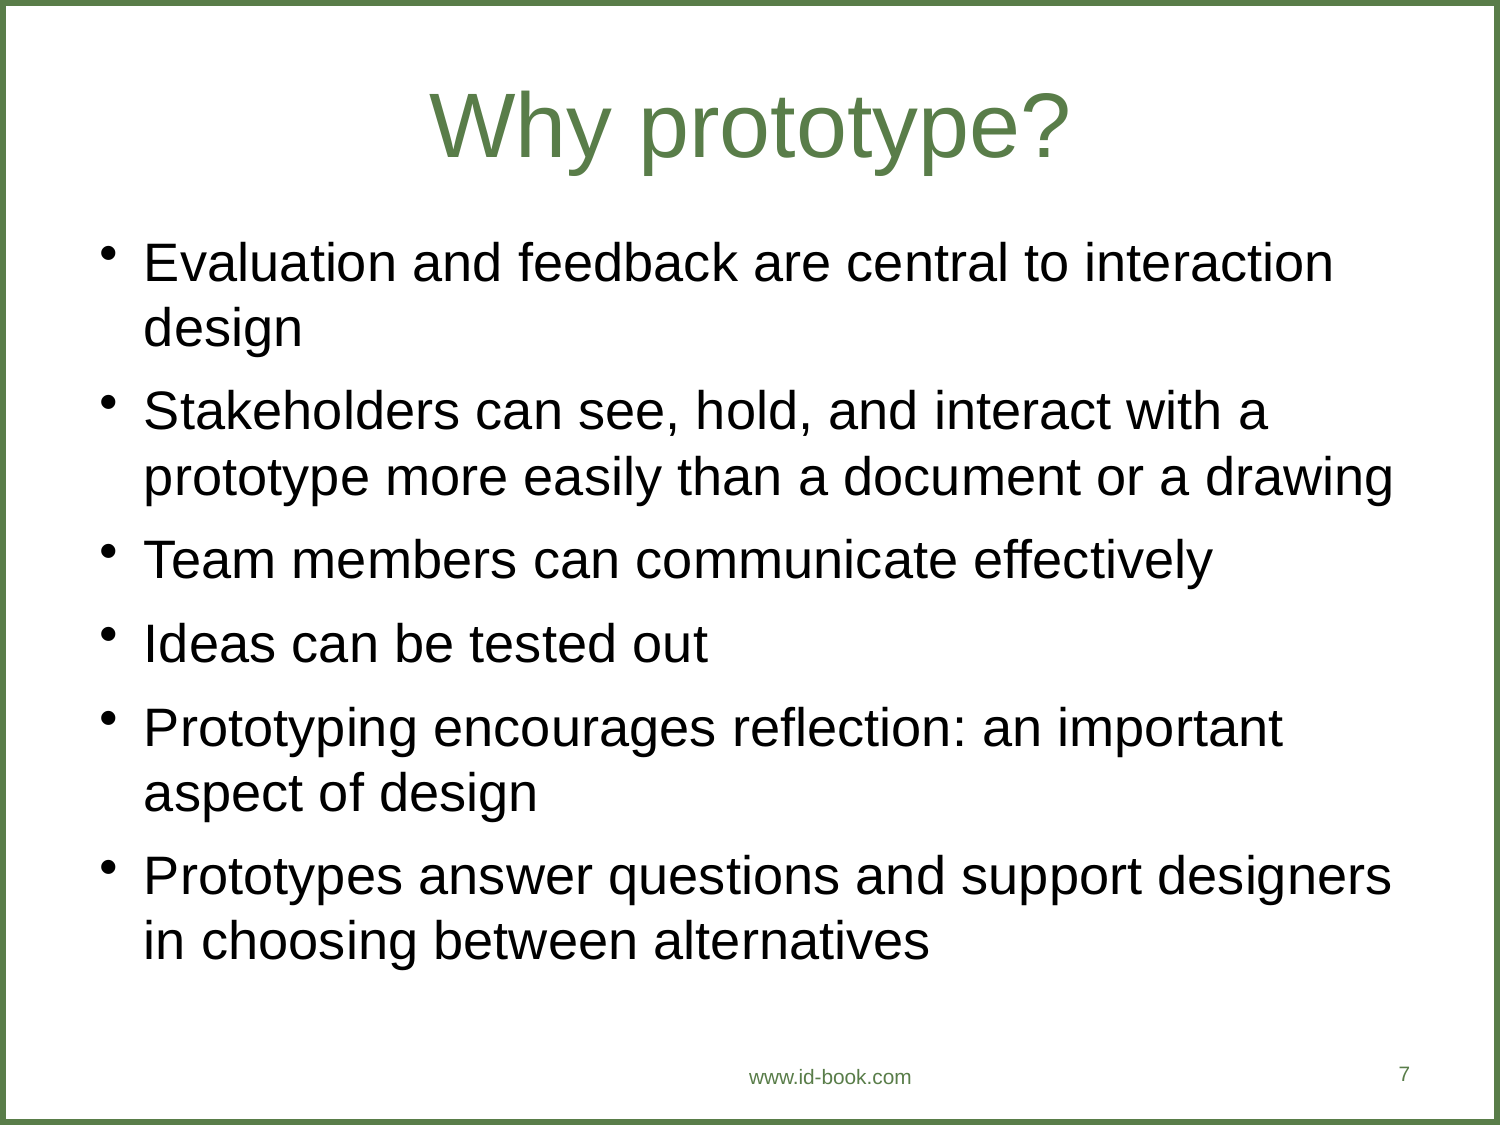

# Why prototype?

Evaluation and feedback are central to interaction design
Stakeholders can see, hold, and interact with a prototype more easily than a document or a drawing
Team members can communicate effectively
Ideas can be tested out
Prototyping encourages reflection: an important aspect of design
Prototypes answer questions and support designers in choosing between alternatives

7
www.id-book.com